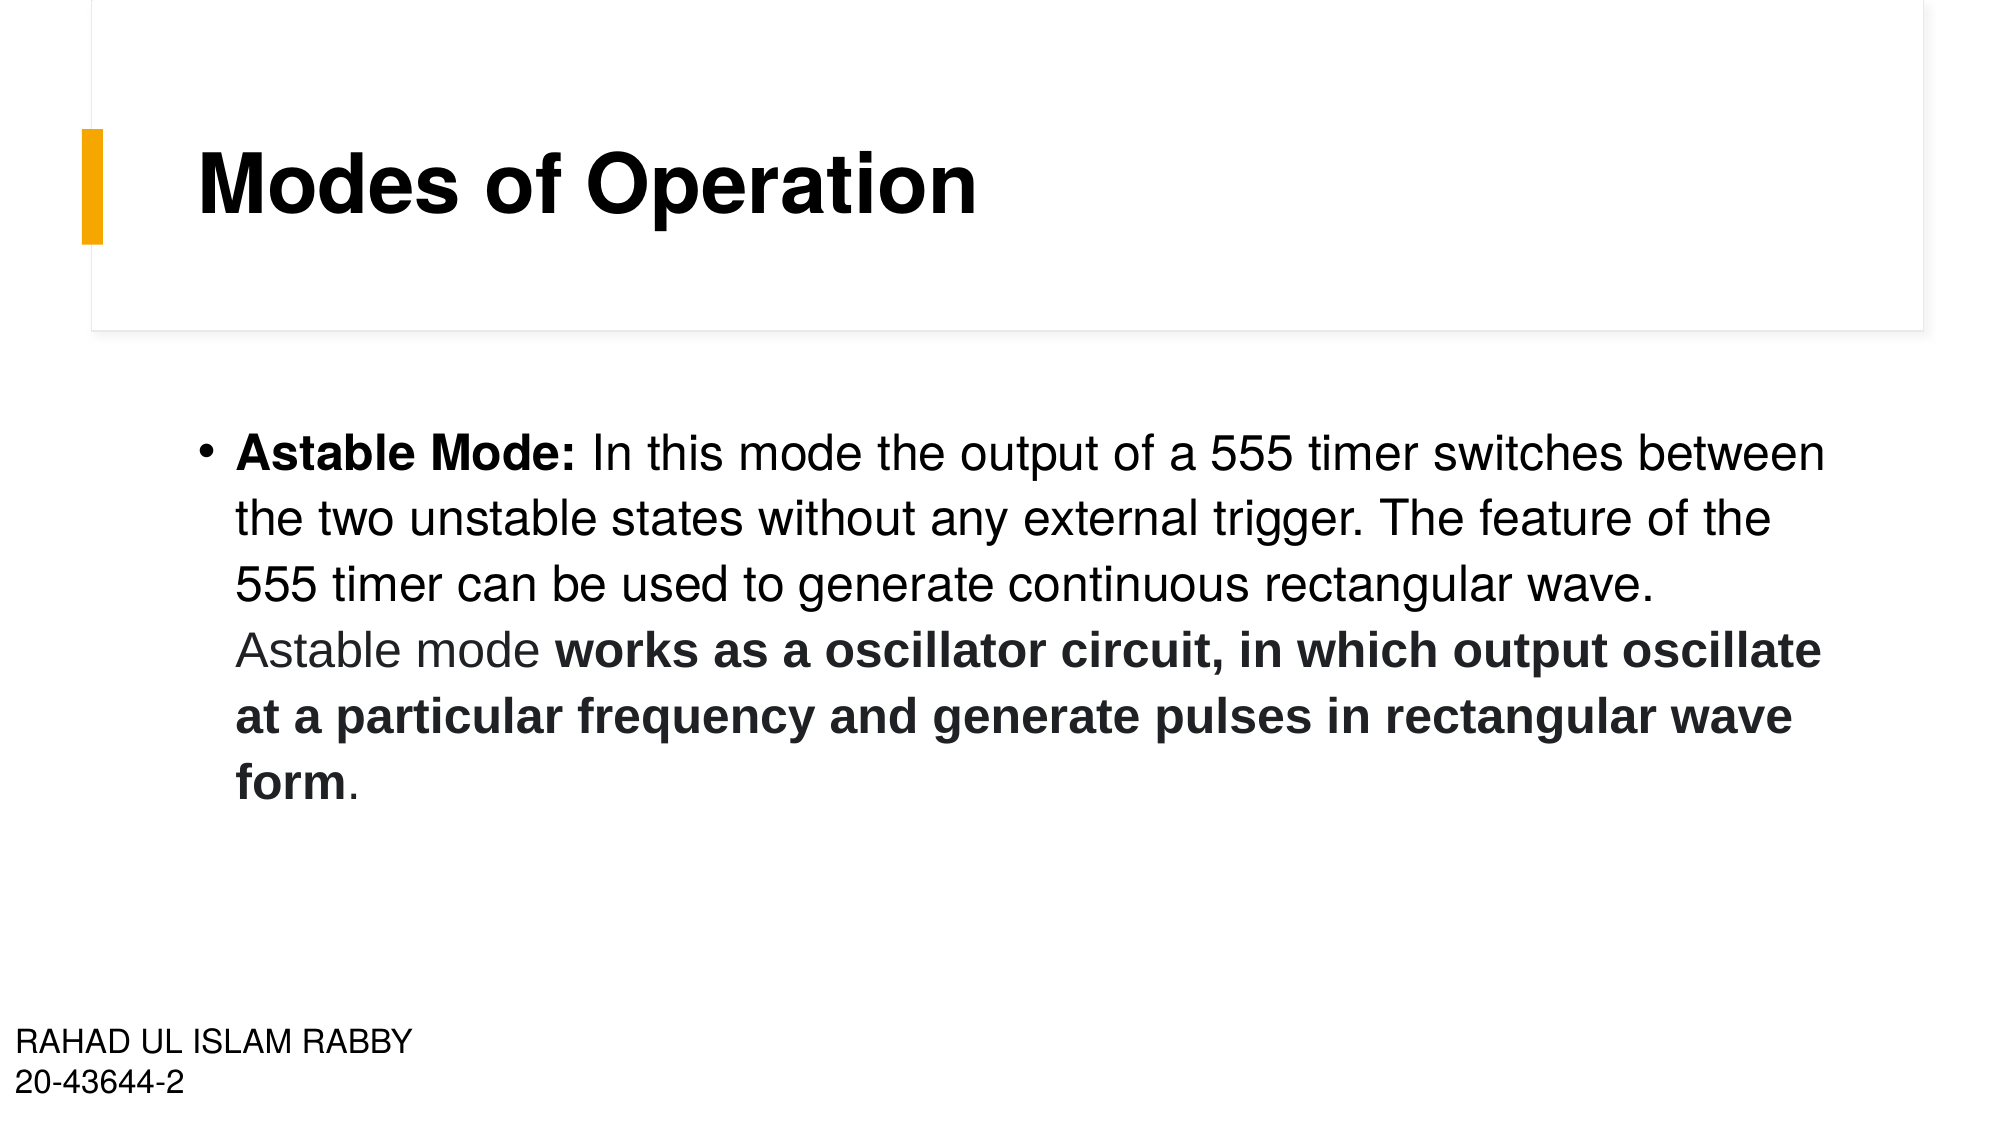

# Modes of Operation
Astable Mode: In this mode the output of a 555 timer switches between the two unstable states without any external trigger. The feature of the 555 timer can be used to generate continuous rectangular wave. Astable mode works as a oscillator circuit, in which output oscillate at a particular frequency and generate pulses in rectangular wave form.
RAHAD UL ISLAM RABBY
20-43644-2